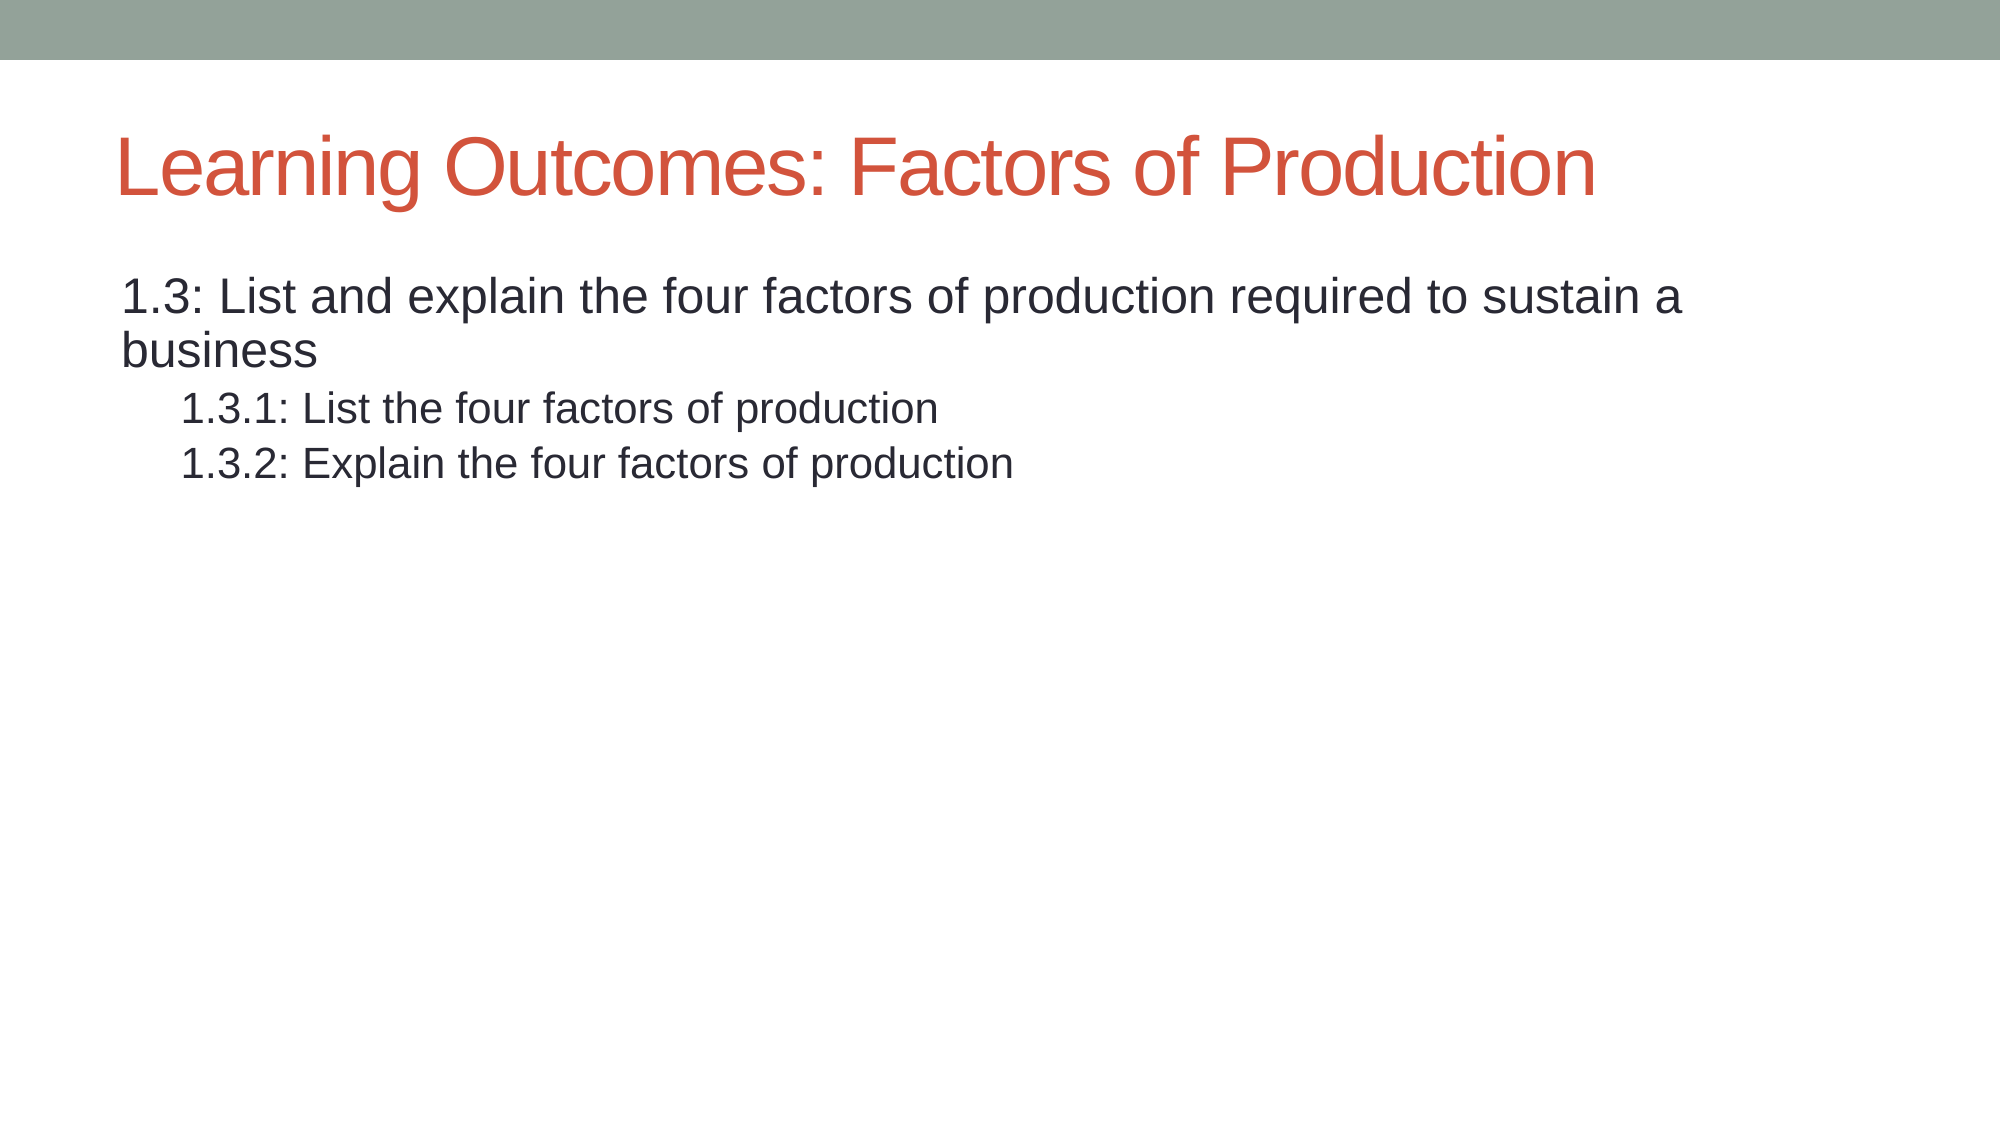

# Learning Outcomes: Factors of Production
1.3: List and explain the four factors of production required to sustain a business
1.3.1: List the four factors of production
1.3.2: Explain the four factors of production